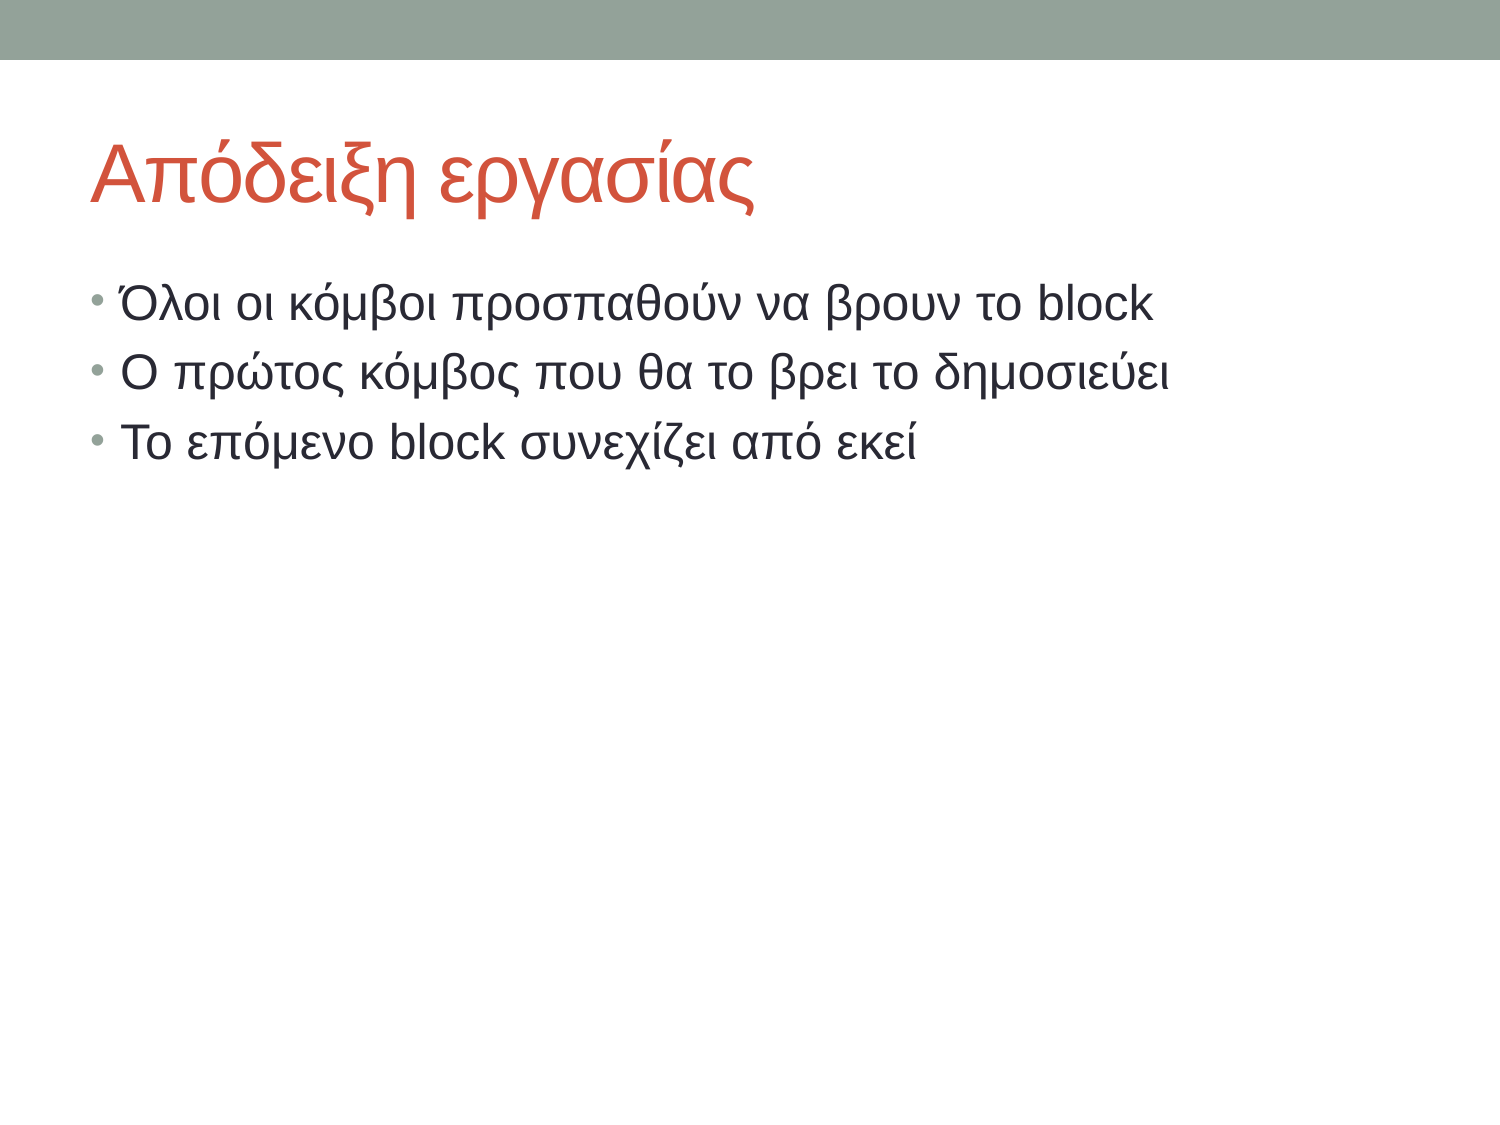

# Απόδειξη εργασίας
Όλοι οι κόμβοι προσπαθούν να βρουν το block
Ο πρώτος κόμβος που θα το βρει το δημοσιεύει
Το επόμενο block συνεχίζει από εκεί